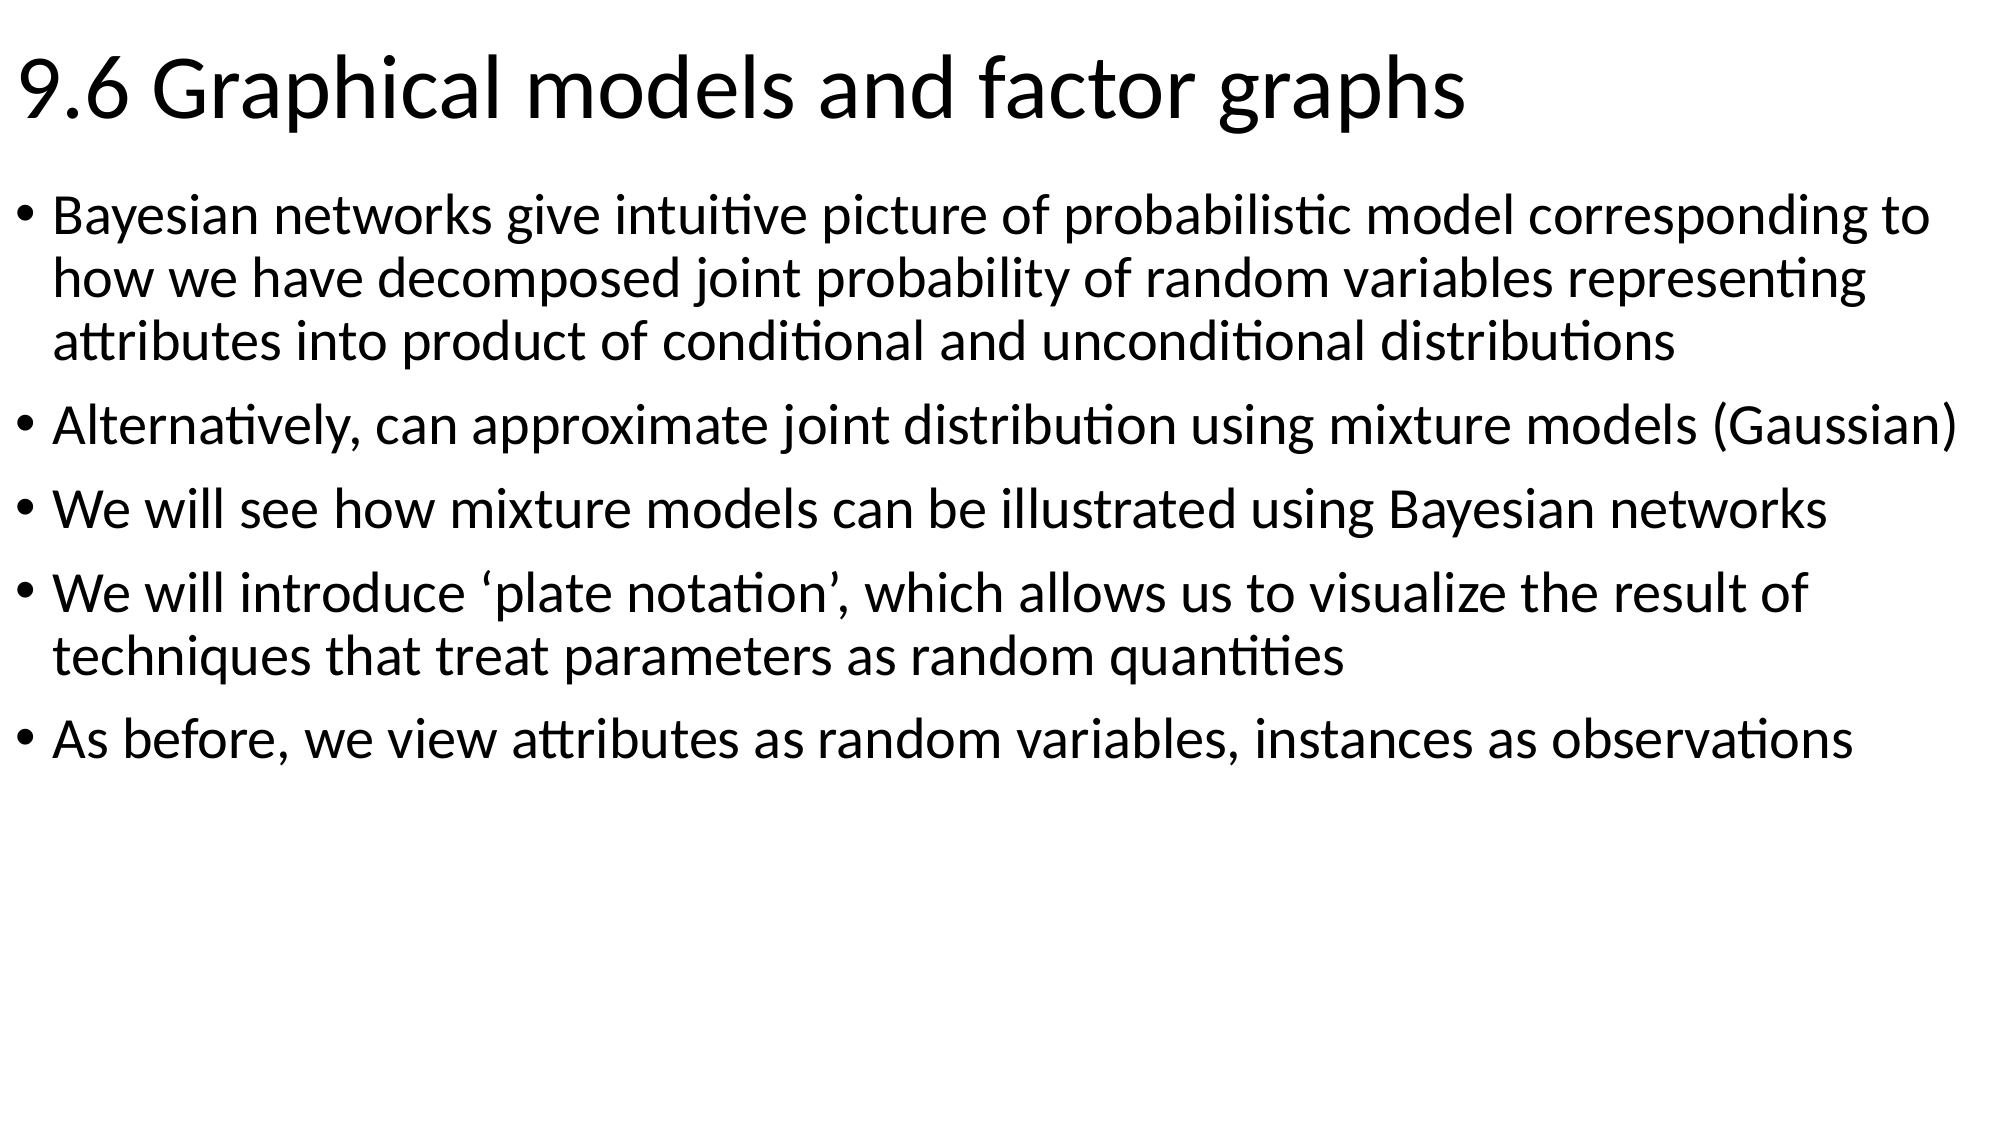

# 9.6 Graphical models and factor graphs
Bayesian networks give intuitive picture of probabilistic model corresponding to how we have decomposed joint probability of random variables representing attributes into product of conditional and unconditional distributions
Alternatively, can approximate joint distribution using mixture models (Gaussian)
We will see how mixture models can be illustrated using Bayesian networks
We will introduce ‘plate notation’, which allows us to visualize the result of techniques that treat parameters as random quantities
As before, we view attributes as random variables, instances as observations